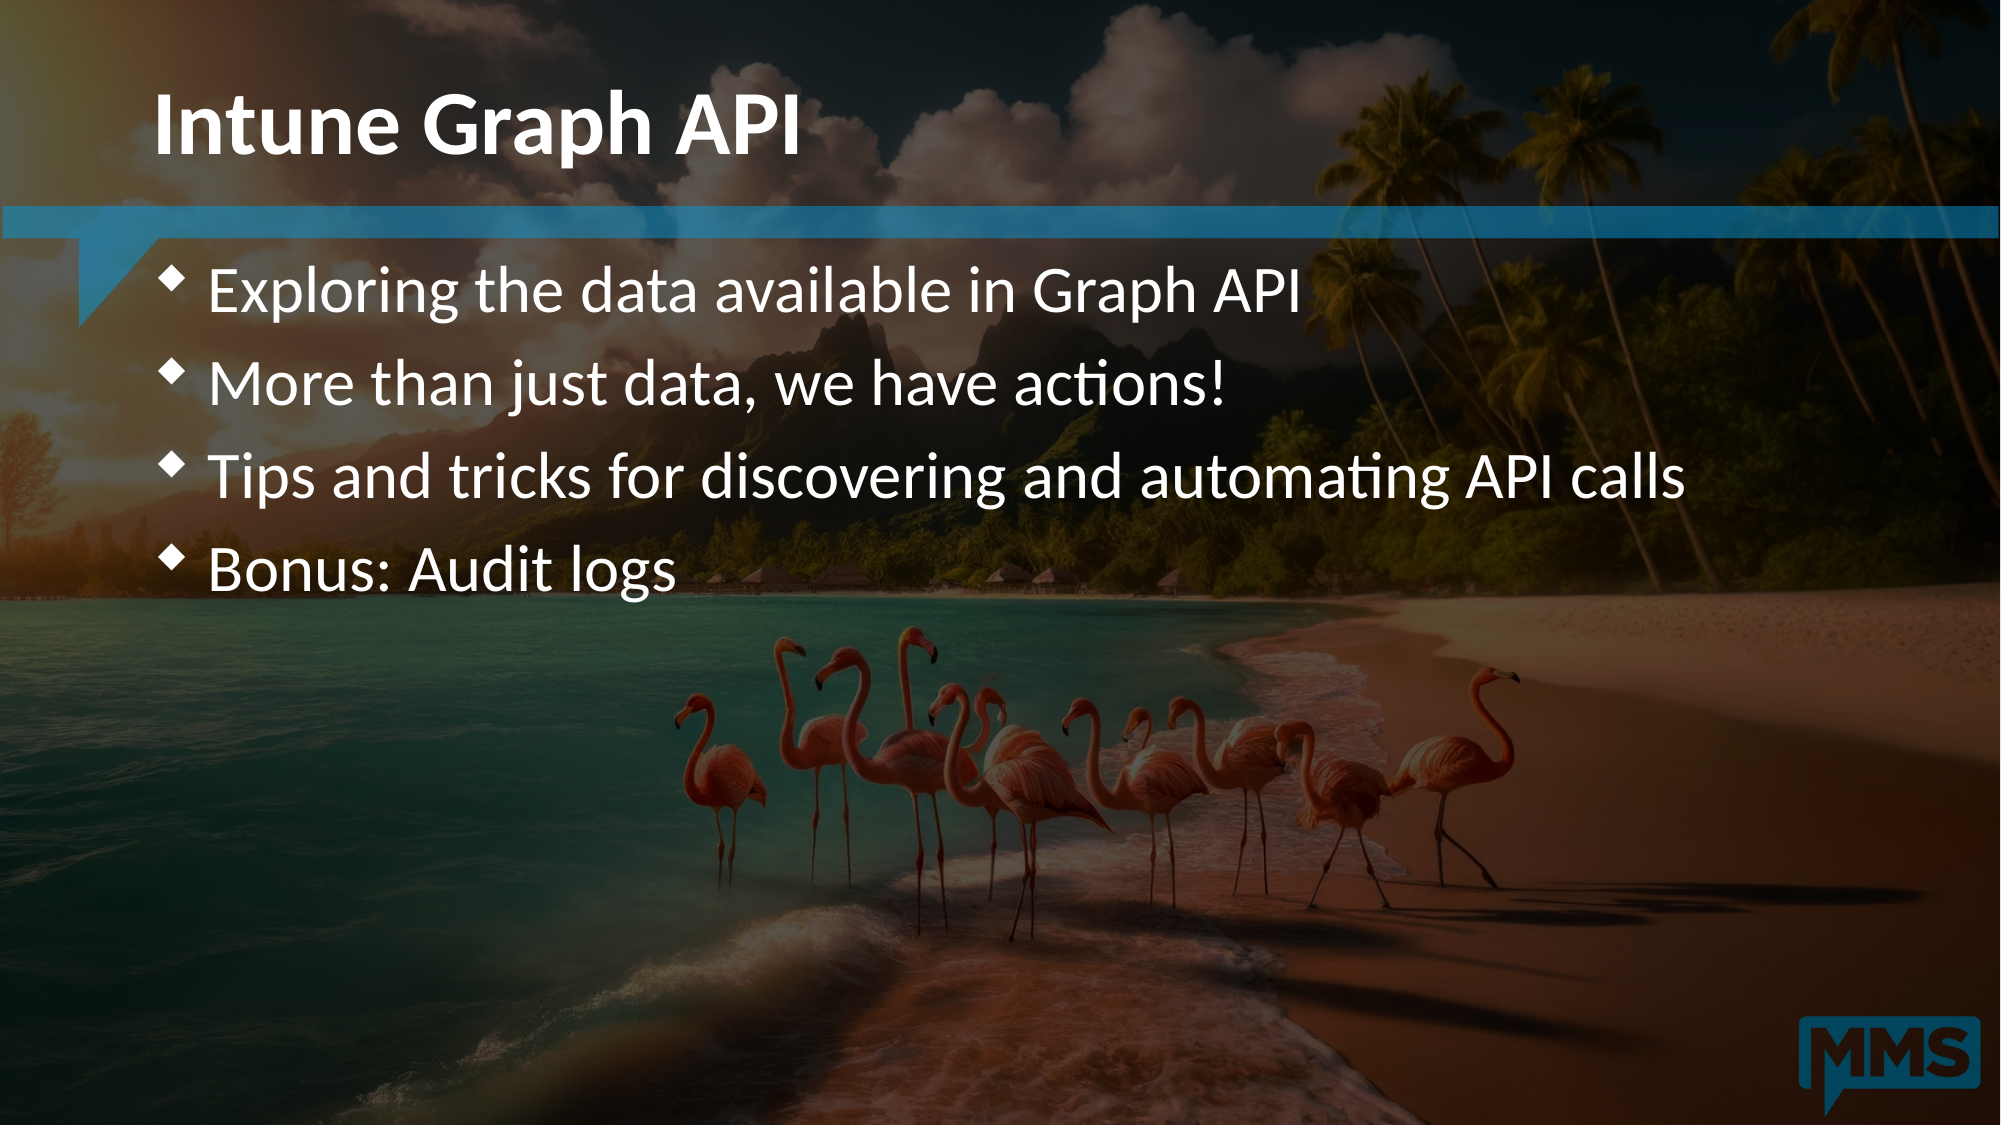

# Intune Graph API
 Exploring the data available in Graph API
 More than just data, we have actions!
 Tips and tricks for discovering and automating API calls
 Bonus: Audit logs